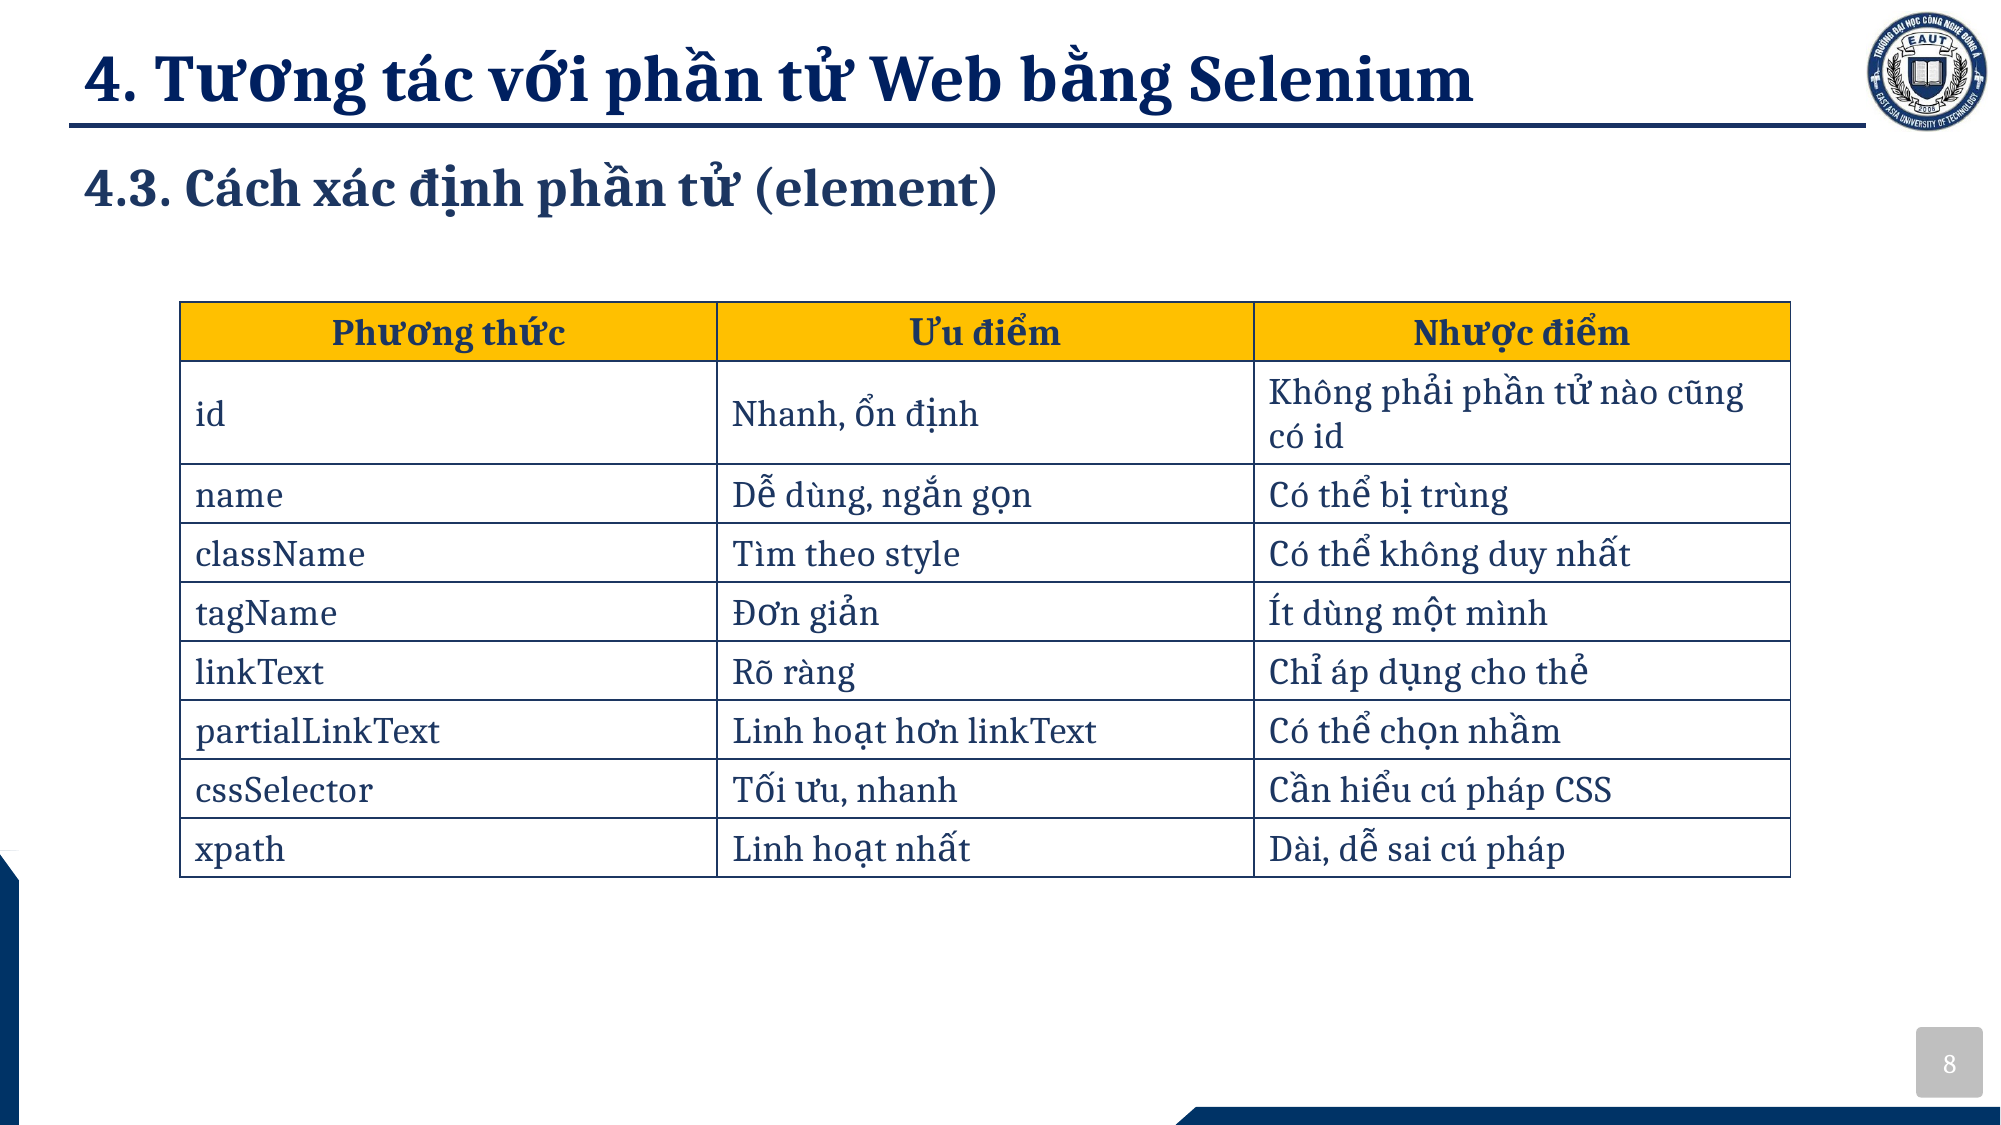

# 4. Tương tác với phần tử Web bằng Selenium
4.3. Cách xác định phần tử (element)
| Phương thức | Ưu điểm | Nhược điểm |
| --- | --- | --- |
| id | Nhanh, ổn định | Không phải phần tử nào cũng có id |
| name | Dễ dùng, ngắn gọn | Có thể bị trùng |
| className | Tìm theo style | Có thể không duy nhất |
| tagName | Đơn giản | Ít dùng một mình |
| linkText | Rõ ràng | Chỉ áp dụng cho thẻ |
| partialLinkText | Linh hoạt hơn linkText | Có thể chọn nhầm |
| cssSelector | Tối ưu, nhanh | Cần hiểu cú pháp CSS |
| xpath | Linh hoạt nhất | Dài, dễ sai cú pháp |